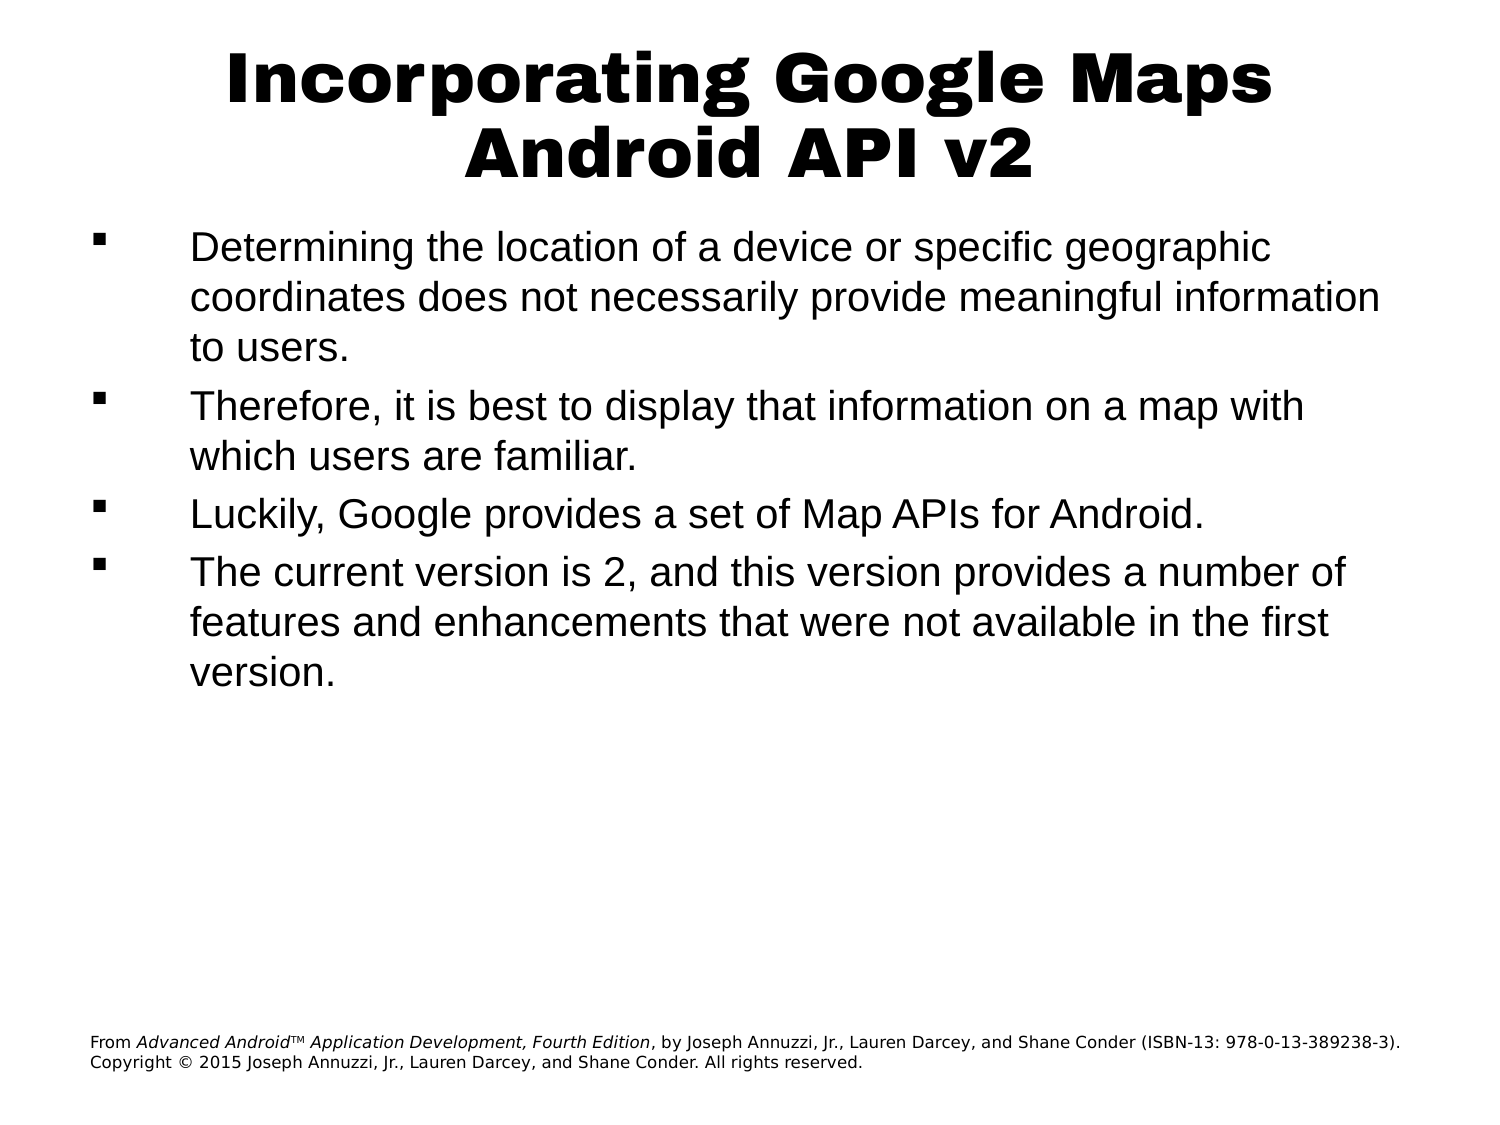

# Incorporating Google Maps Android API v2
Determining the location of a device or specific geographic coordinates does not necessarily provide meaningful information to users.
Therefore, it is best to display that information on a map with which users are familiar.
Luckily, Google provides a set of Map APIs for Android.
The current version is 2, and this version provides a number of features and enhancements that were not available in the first version.
From Advanced AndroidTM Application Development, Fourth Edition, by Joseph Annuzzi, Jr., Lauren Darcey, and Shane Conder (ISBN-13: 978-0-13-389238-3). Copyright © 2015 Joseph Annuzzi, Jr., Lauren Darcey, and Shane Conder. All rights reserved.